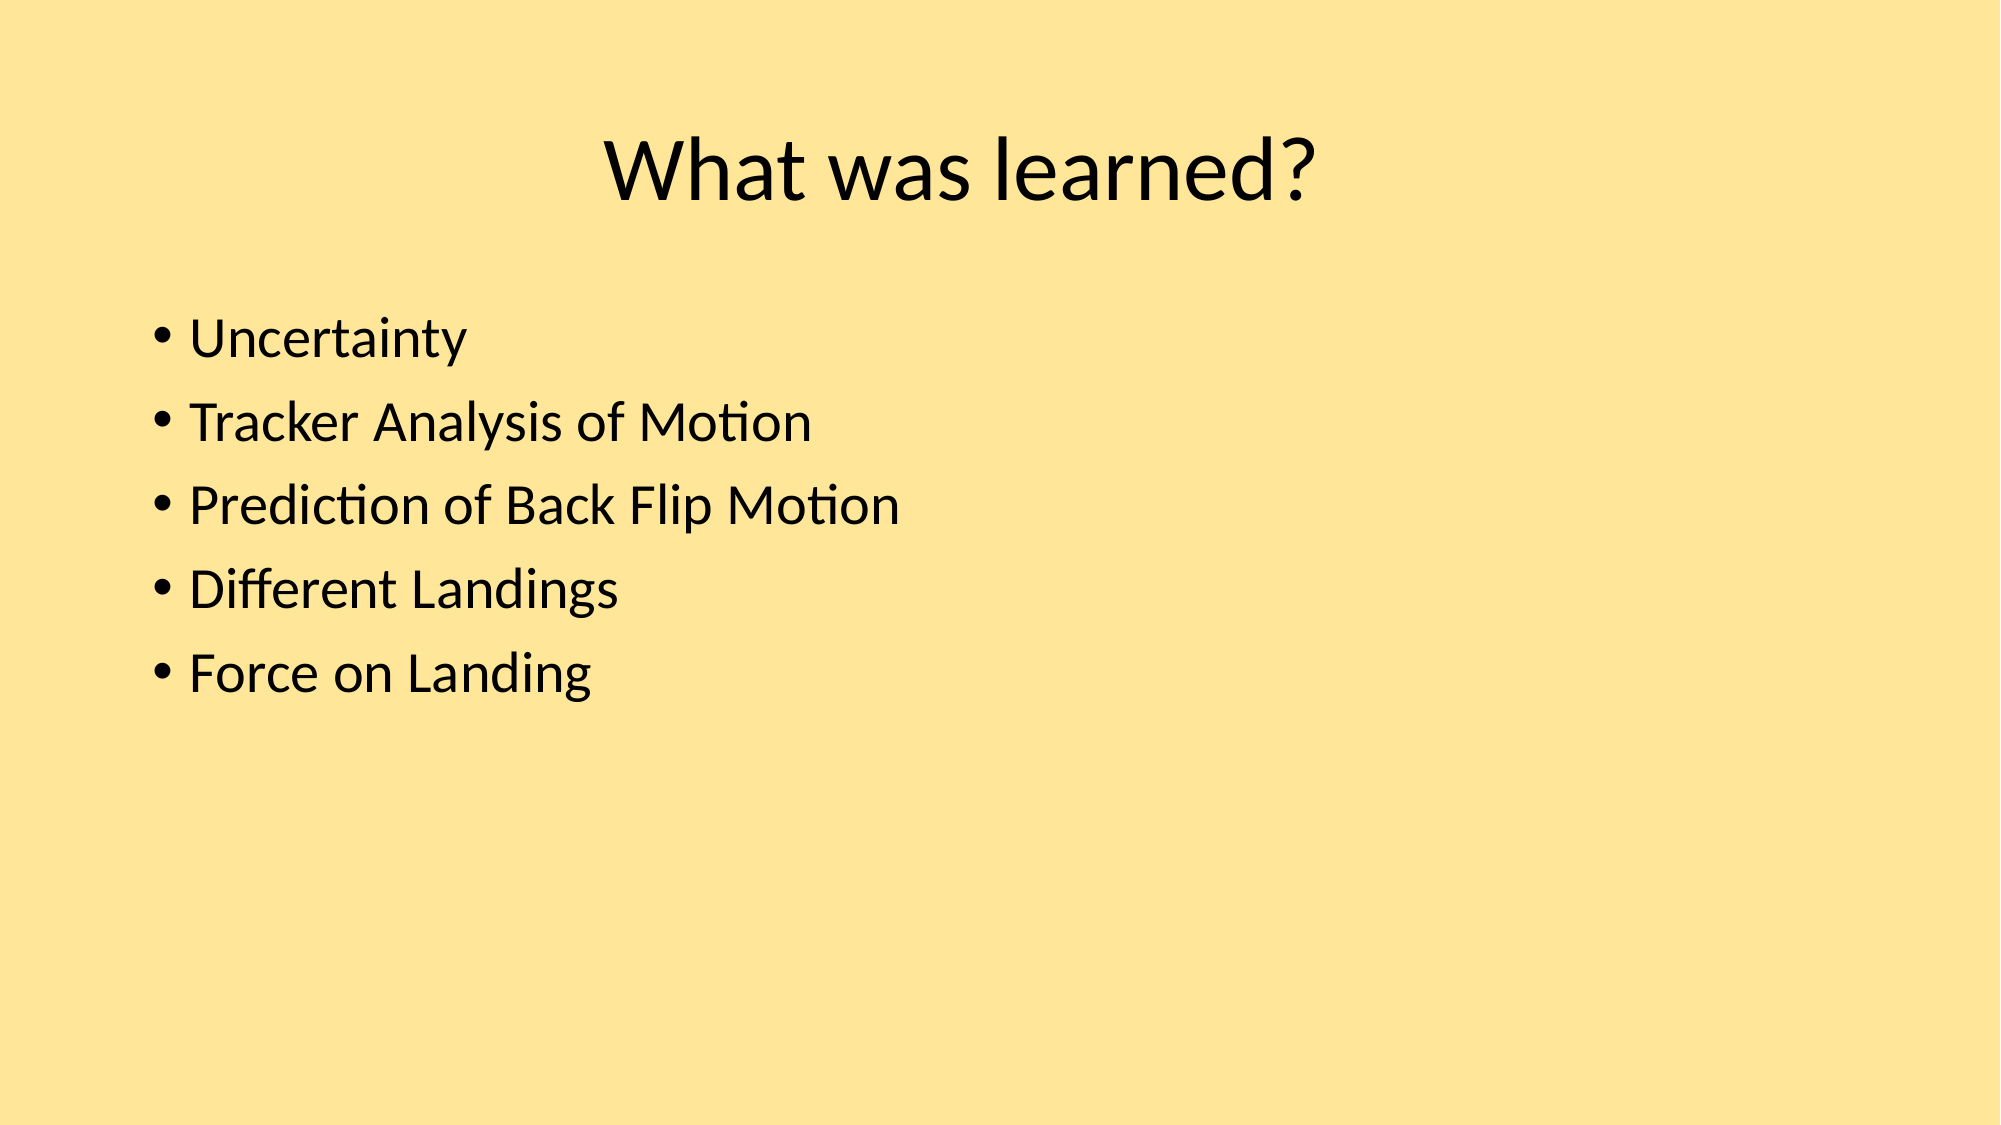

# What was learned?
Uncertainty
Tracker Analysis of Motion
Prediction of Back Flip Motion
Different Landings
Force on Landing